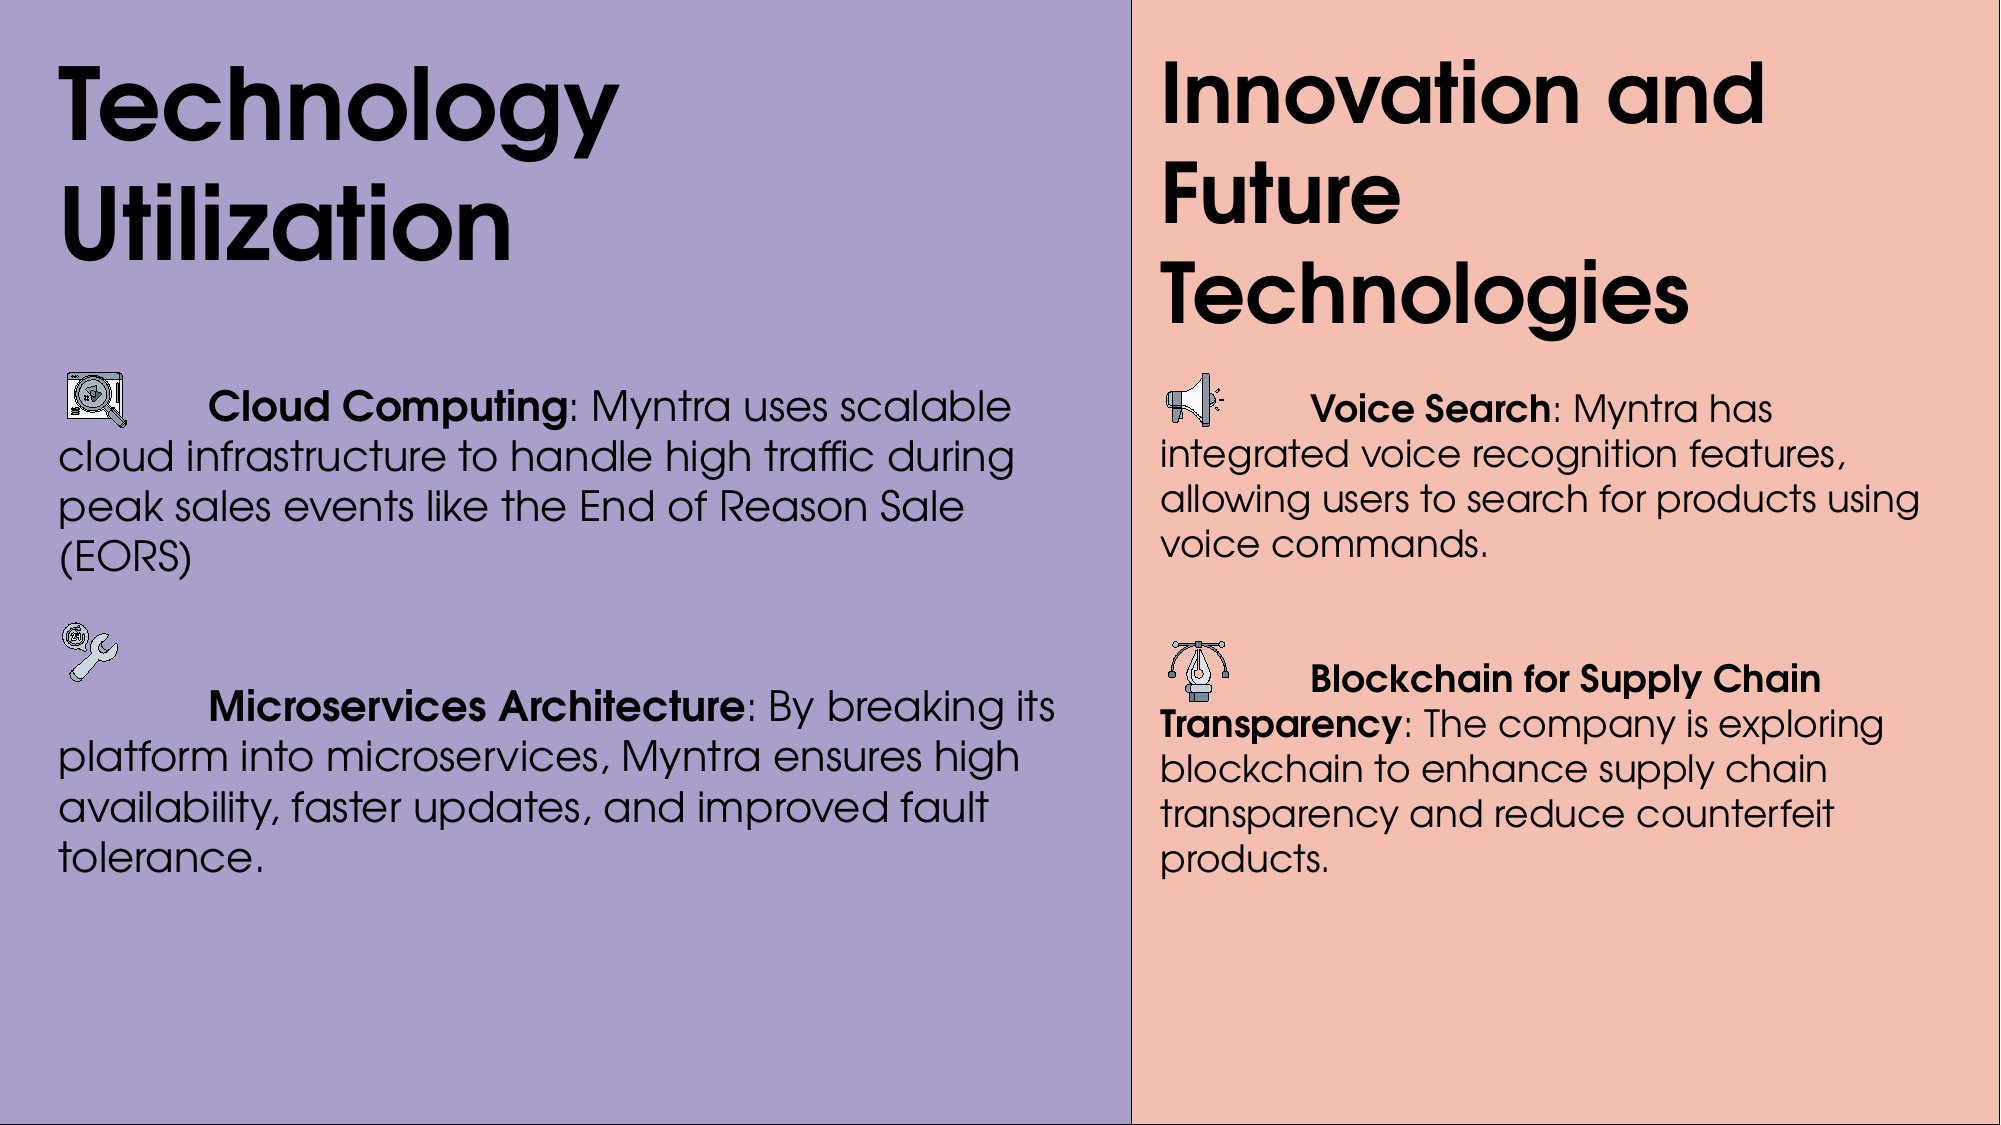

Technology Utilization

	Cloud Computing: Myntra uses scalable cloud infrastructure to handle high traffic during peak sales events like the End of Reason Sale (EORS)

	Microservices Architecture: By breaking its platform into microservices, Myntra ensures high availability, faster updates, and improved fault tolerance.

Innovation and Future Technologies

	Voice Search: Myntra has integrated voice recognition features, allowing users to search for products using voice commands.

	Blockchain for Supply Chain Transparency: The company is exploring blockchain to enhance supply chain transparency and reduce counterfeit products.